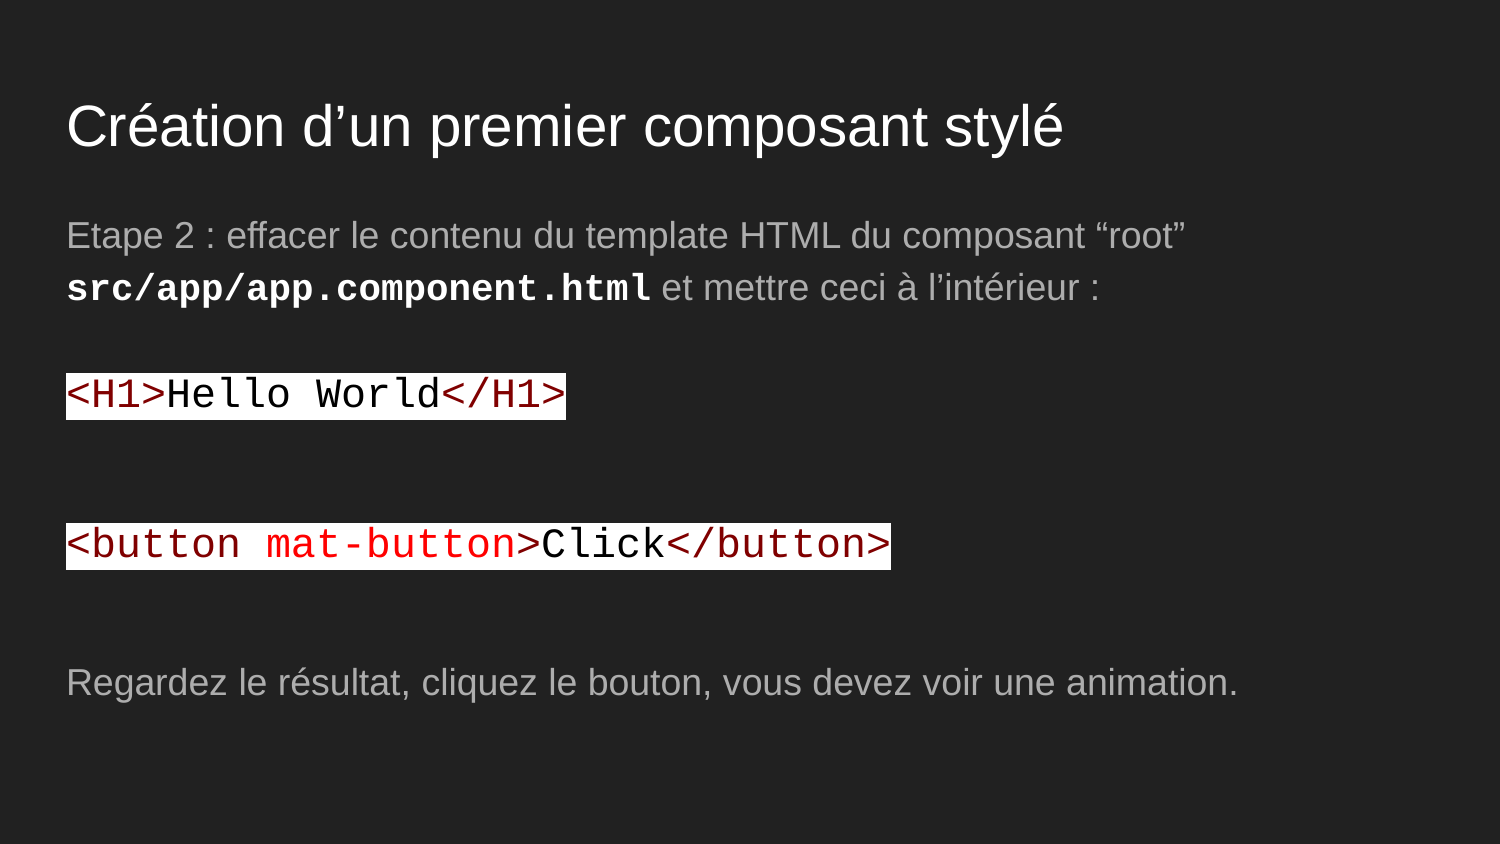

# Création d’un premier composant stylé

Etape 2 : effacer le contenu du template HTML du composant “root” src/app/app.component.html et mettre ceci à l’intérieur :
<H1>Hello World</H1>

<button mat-button>Click</button>

Regardez le résultat, cliquez le bouton, vous devez voir une animation.